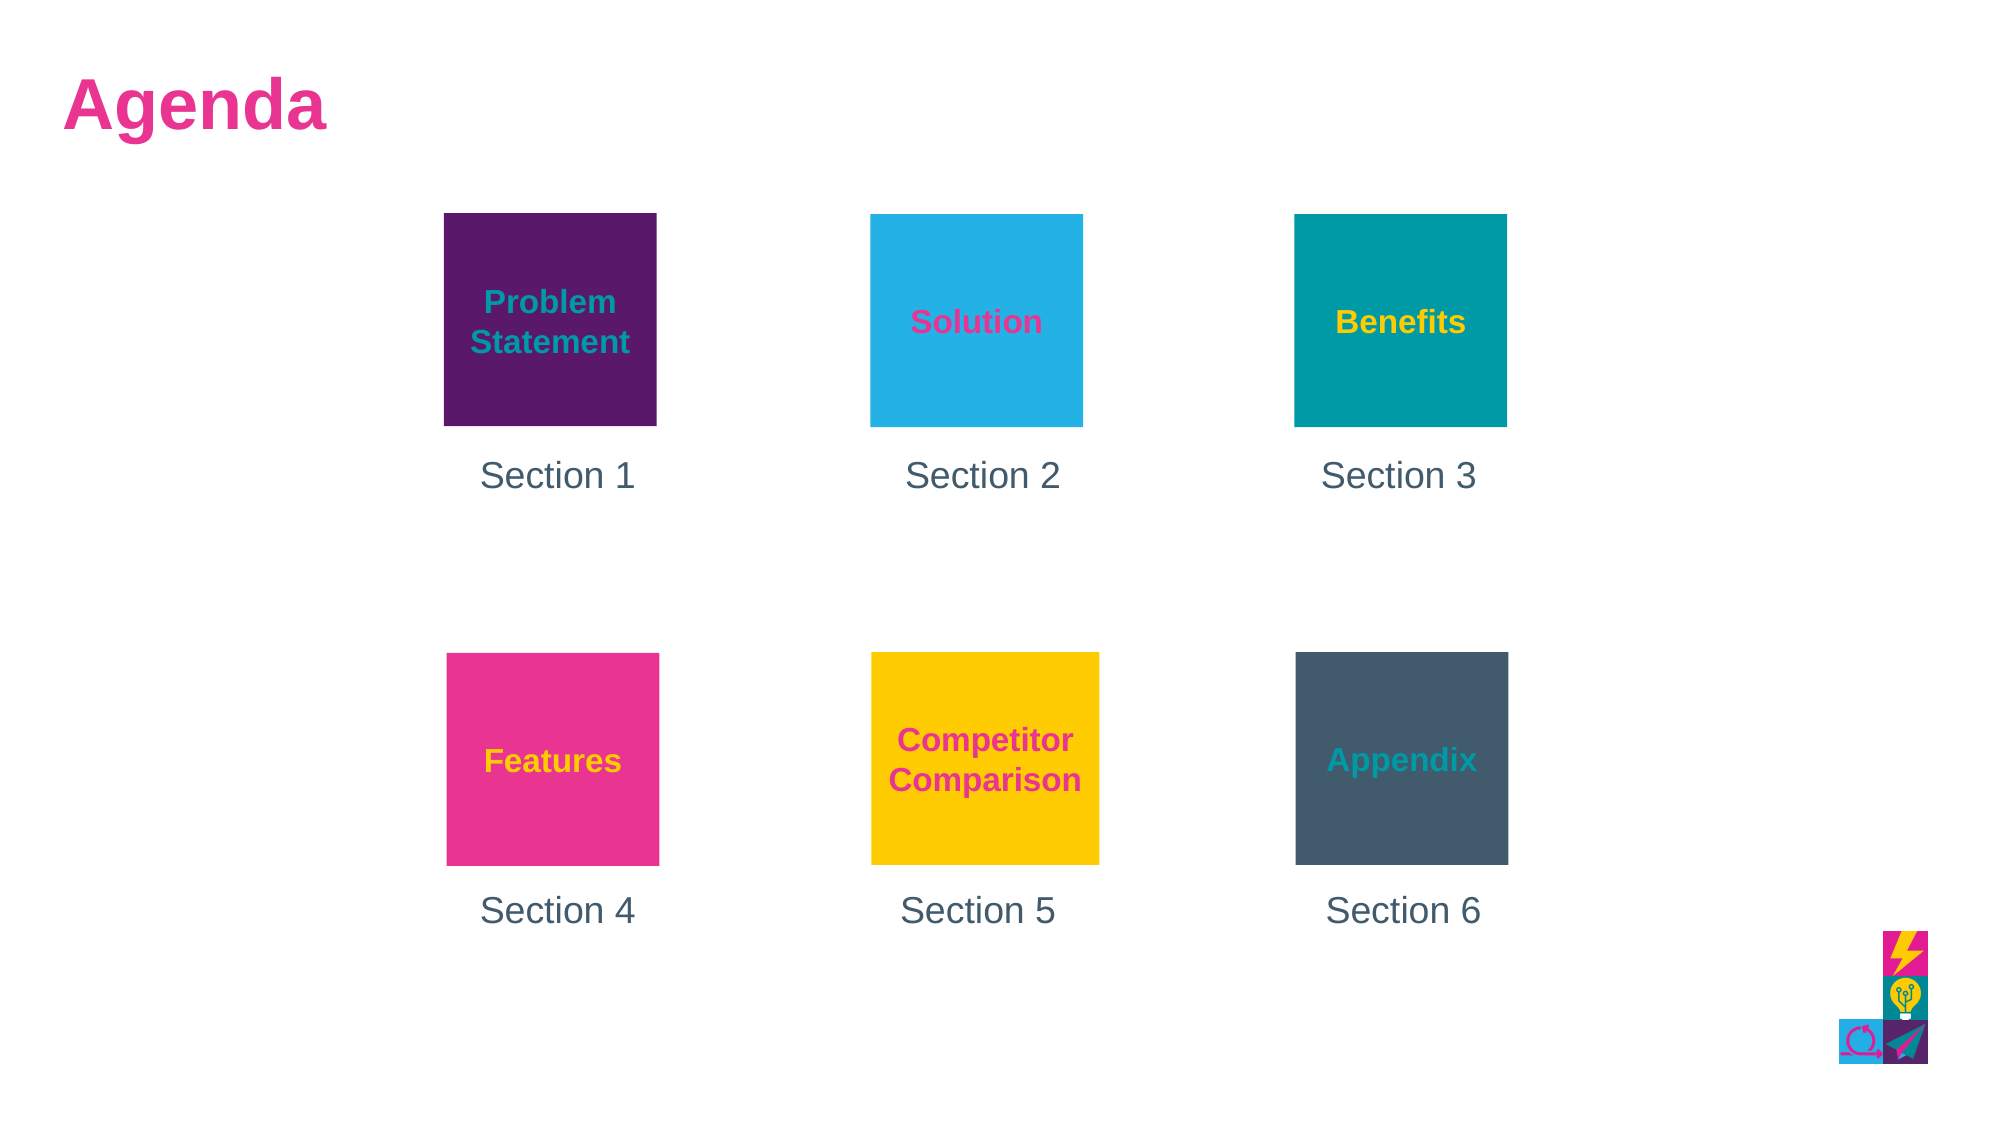

# Agenda
Problem Statement
Benefits
Solution
Competitor Comparison
Appendix
Features
Section 1
Section 2
Section 3
Section 5
Section 4
Section 6